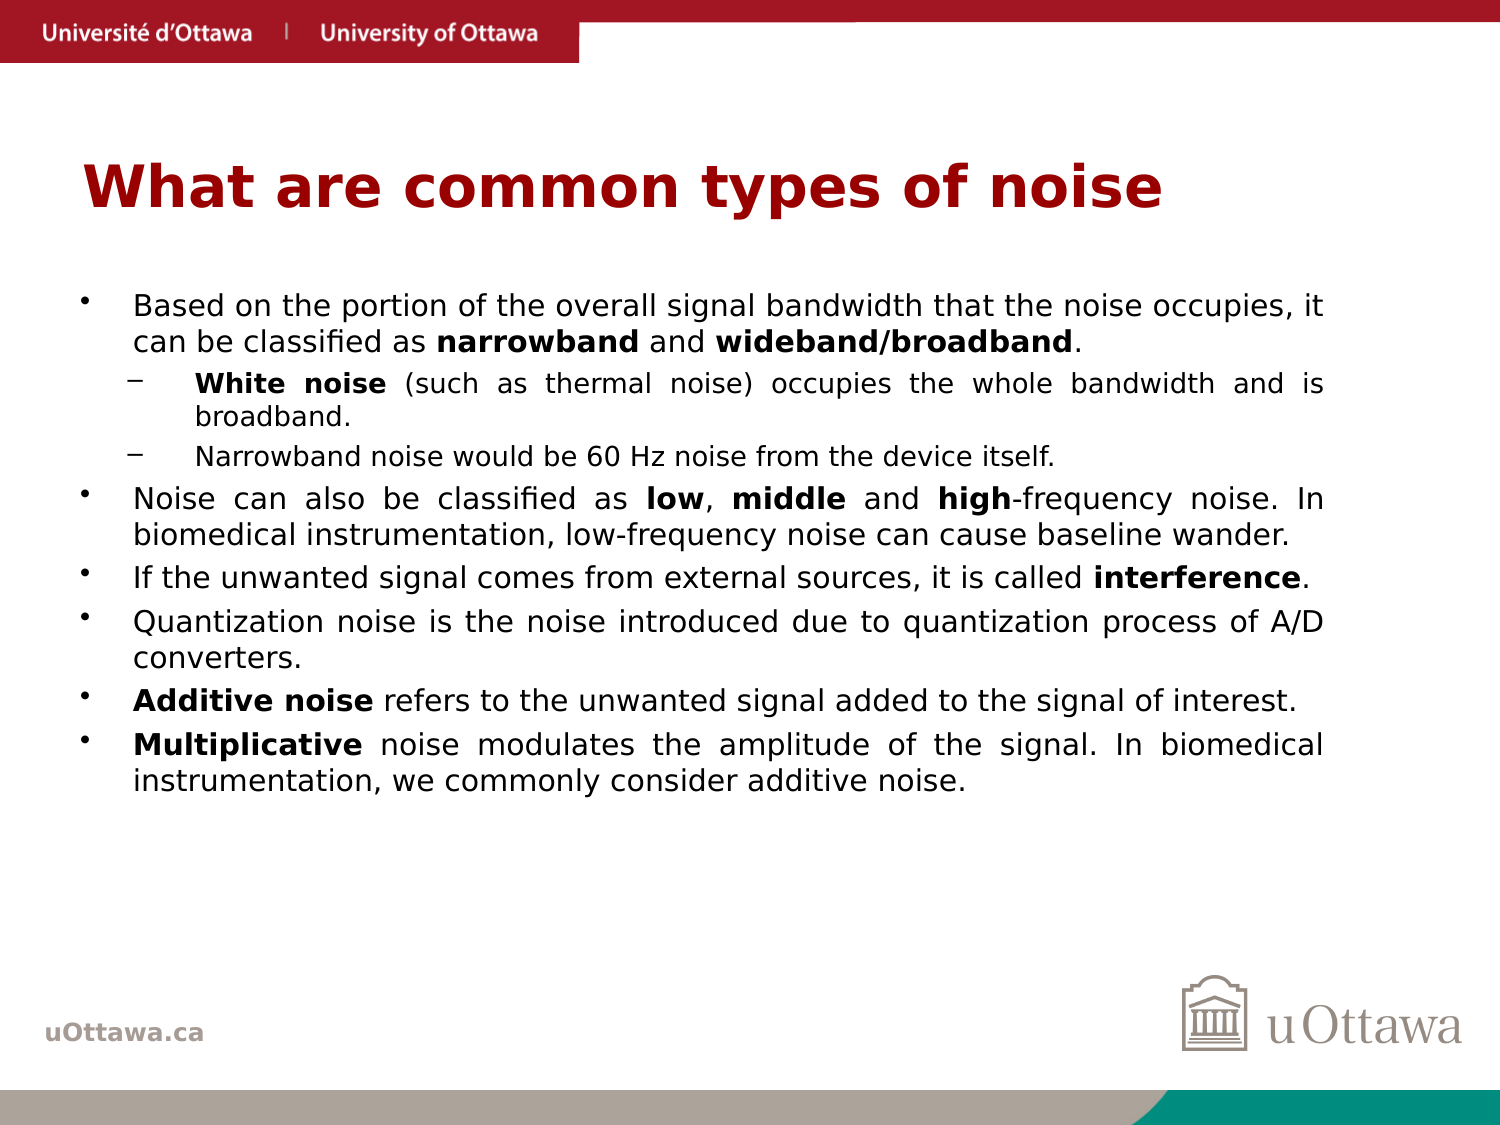

# What are common types of noise
Based on the portion of the overall signal bandwidth that the noise occupies, it can be classified as narrowband and wideband/broadband.
White noise (such as thermal noise) occupies the whole bandwidth and is broadband.
Narrowband noise would be 60 Hz noise from the device itself.
Noise can also be classified as low, middle and high-frequency noise. In biomedical instrumentation, low-frequency noise can cause baseline wander.
If the unwanted signal comes from external sources, it is called interference.
Quantization noise is the noise introduced due to quantization process of A/D converters.
Additive noise refers to the unwanted signal added to the signal of interest.
Multiplicative noise modulates the amplitude of the signal. In biomedical instrumentation, we commonly consider additive noise.